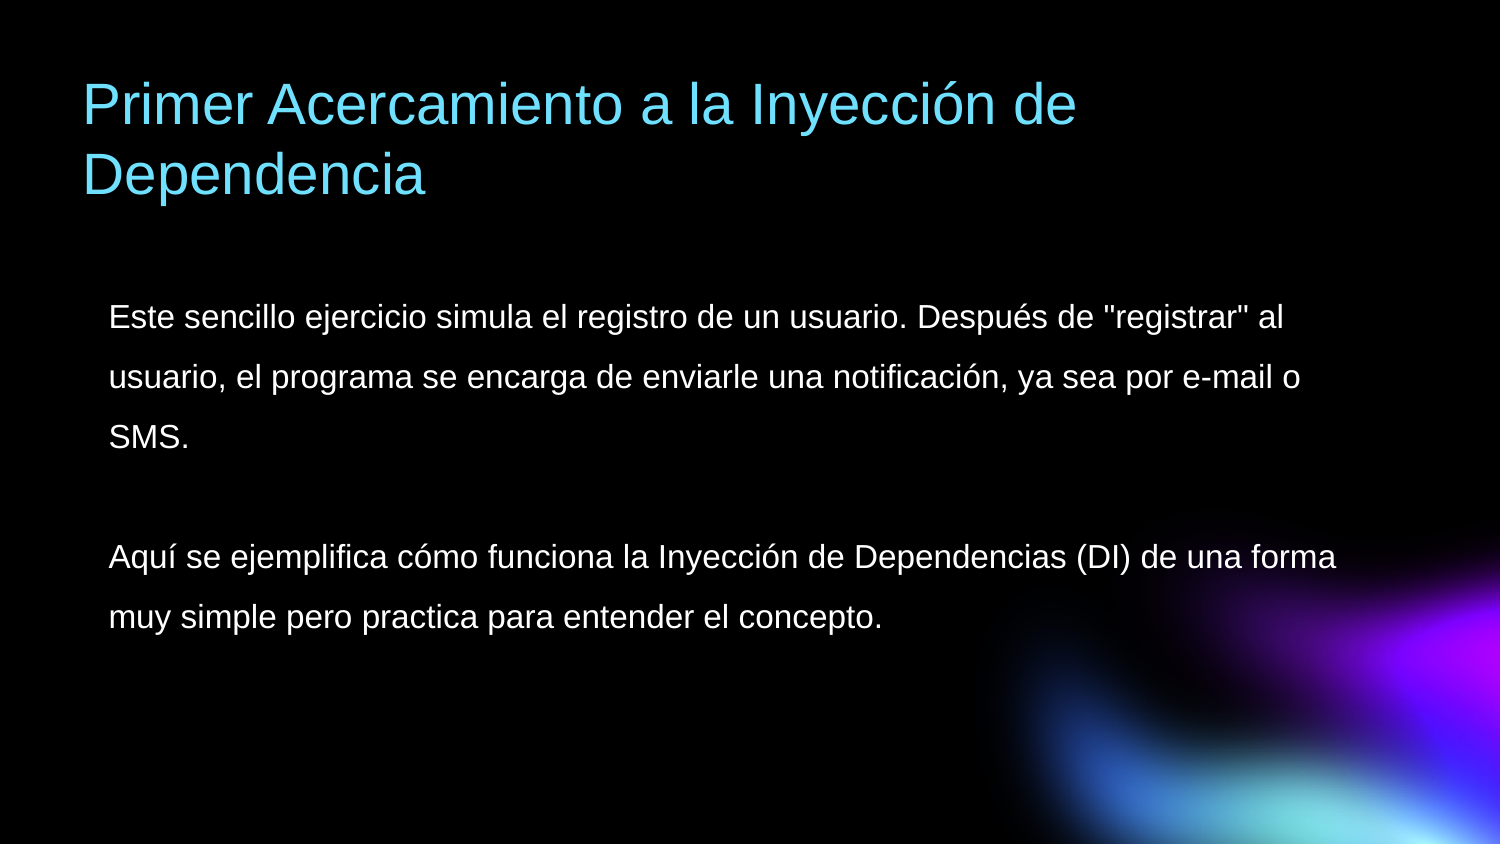

# Primer Acercamiento a la Inyección de Dependencia
Este sencillo ejercicio simula el registro de un usuario. Después de "registrar" al usuario, el programa se encarga de enviarle una notificación, ya sea por e-mail o SMS.

Aquí se ejemplifica cómo funciona la Inyección de Dependencias (DI) de una forma muy simple pero practica para entender el concepto.